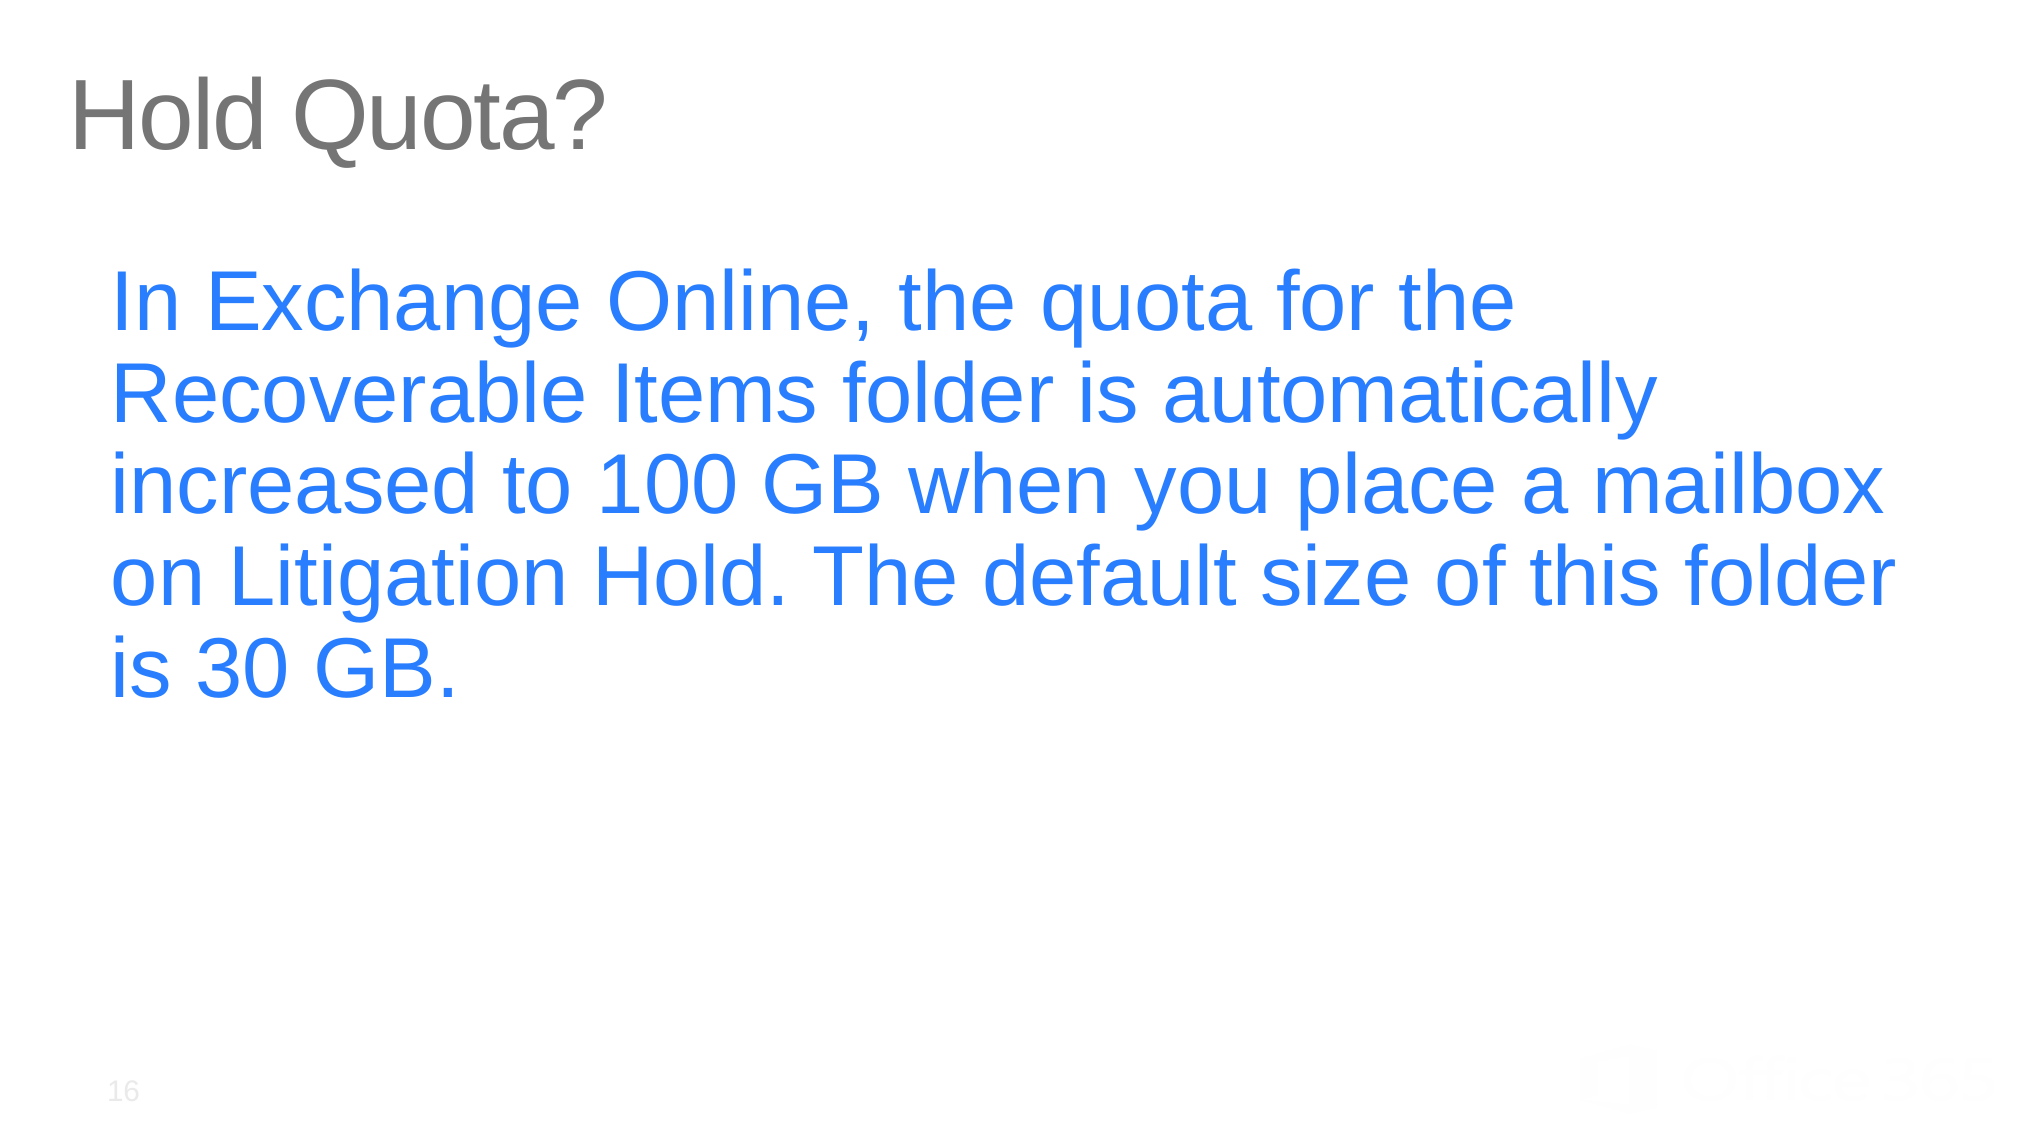

# Hold Quota?
In Exchange Online, the quota for the Recoverable Items folder is automatically increased to 100 GB when you place a mailbox on Litigation Hold. The default size of this folder is 30 GB.

16